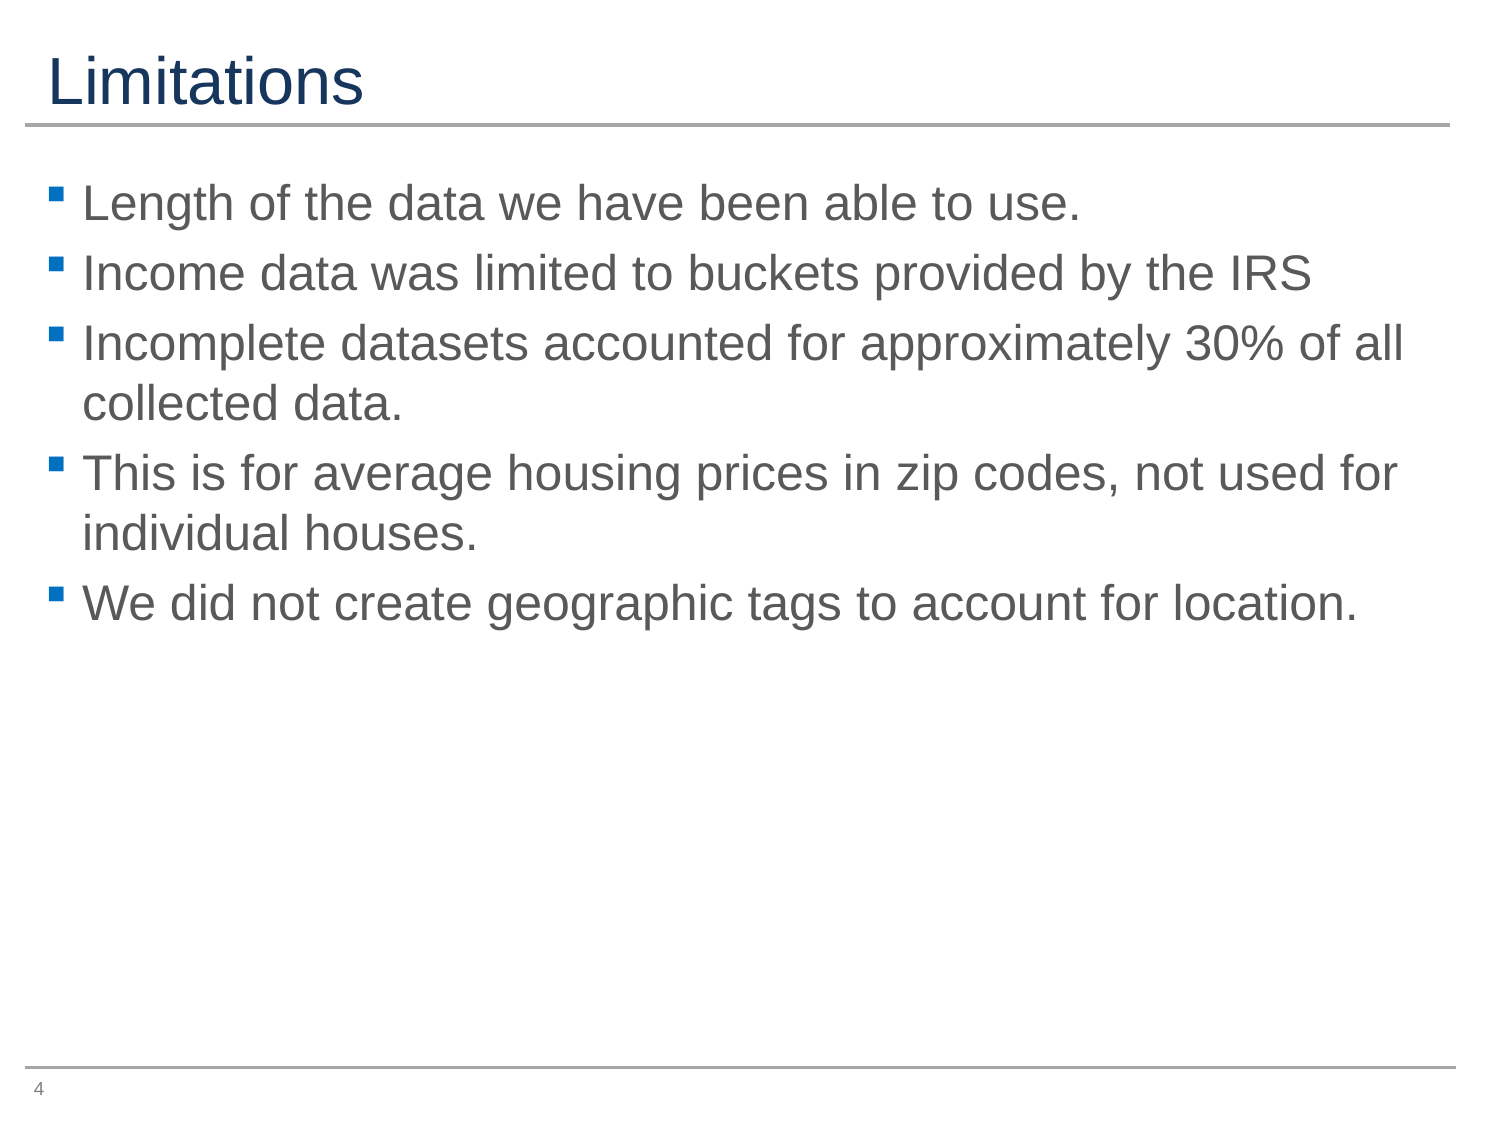

# Limitations
Length of the data we have been able to use.
Income data was limited to buckets provided by the IRS
Incomplete datasets accounted for approximately 30% of all collected data.
This is for average housing prices in zip codes, not used for individual houses.
We did not create geographic tags to account for location.

4